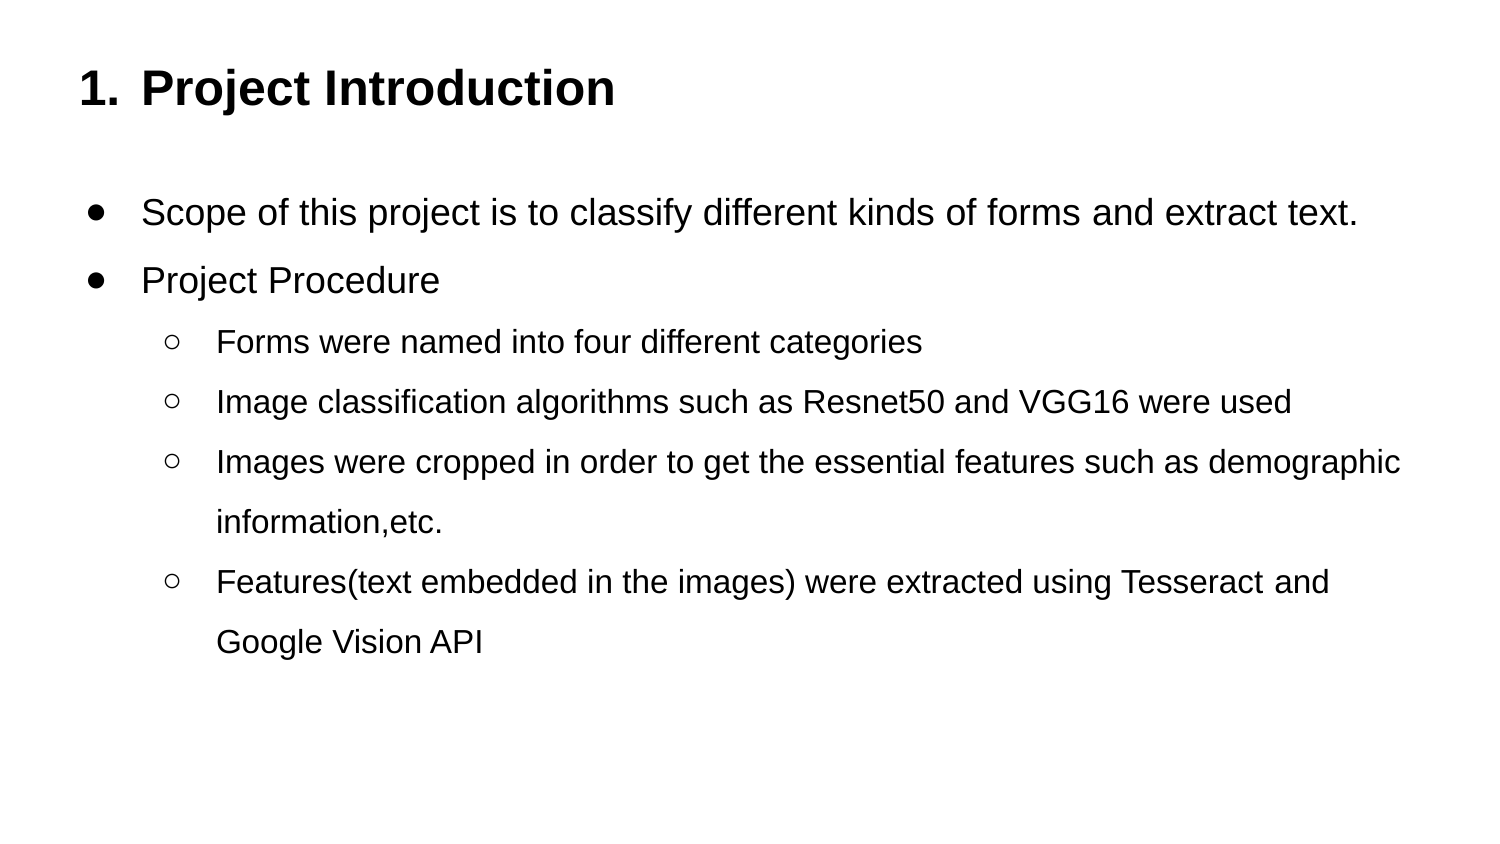

# Project Introduction
Scope of this project is to classify different kinds of forms and extract text.
Project Procedure
Forms were named into four different categories
Image classification algorithms such as Resnet50 and VGG16 were used
Images were cropped in order to get the essential features such as demographic information,etc.
Features(text embedded in the images) were extracted using Tesseract and Google Vision API